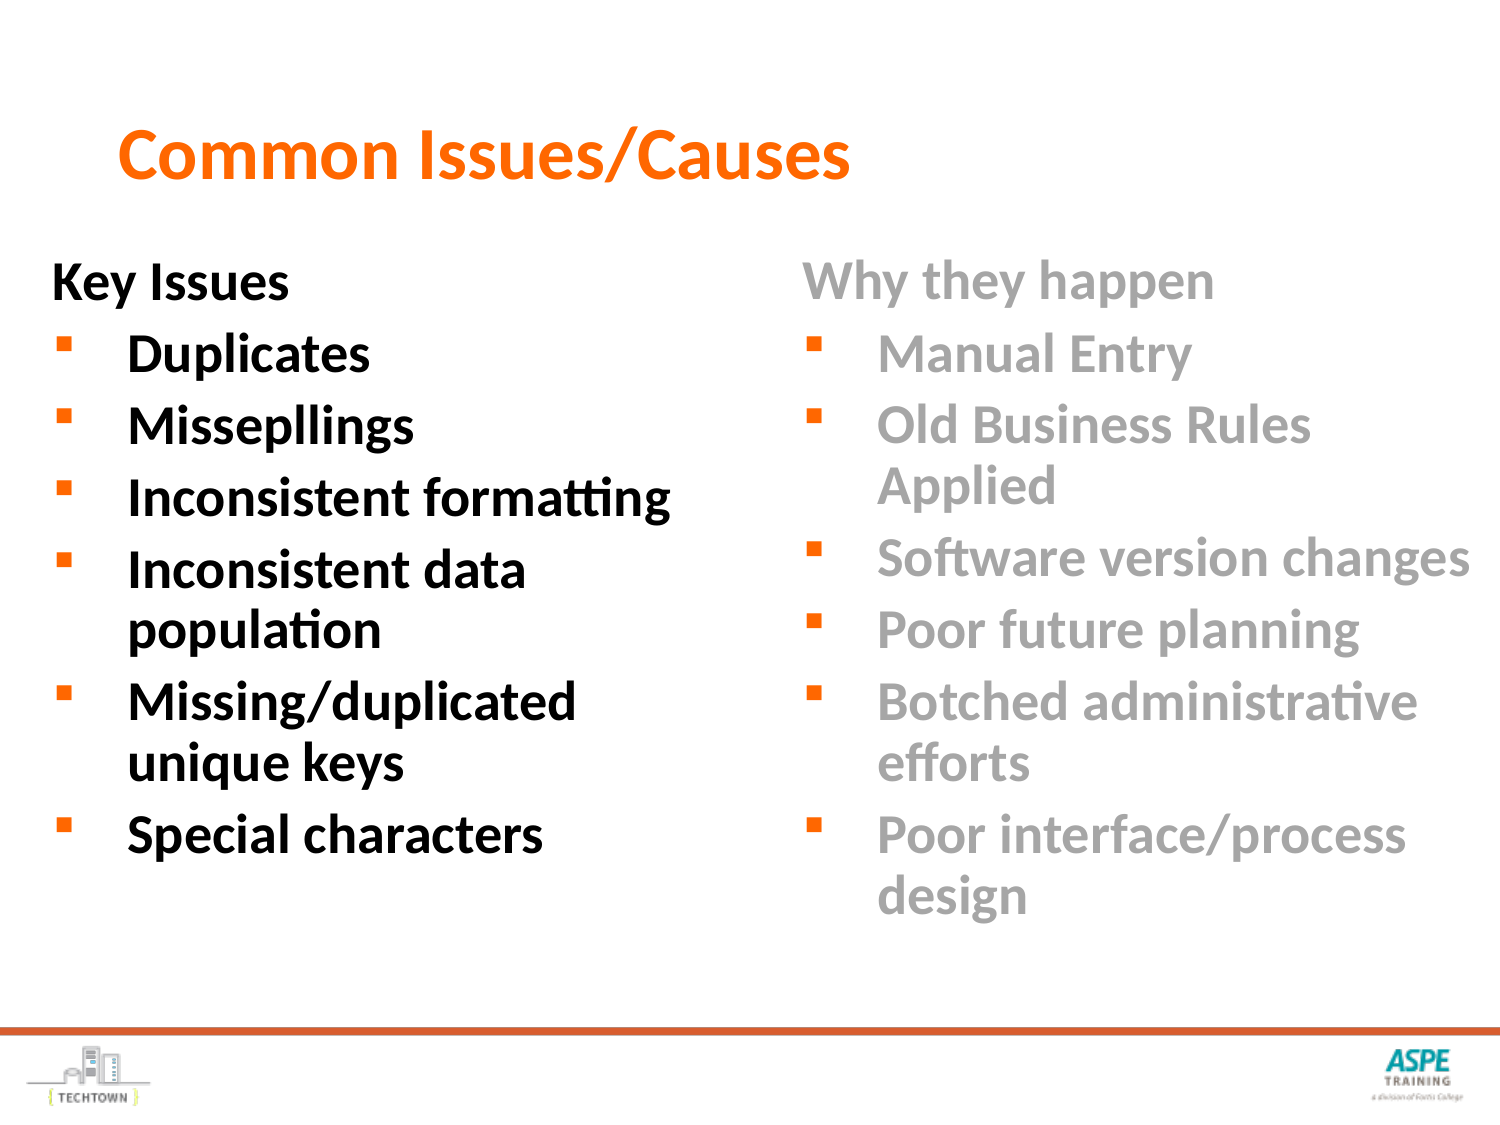

# Common Issues/Causes
Why they happen
Manual Entry
Old Business Rules Applied
Software version changes
Poor future planning
Botched administrative efforts
Poor interface/process design
Key Issues
Duplicates
Missepllings
Inconsistent formatting
Inconsistent data population
Missing/duplicated unique keys
Special characters